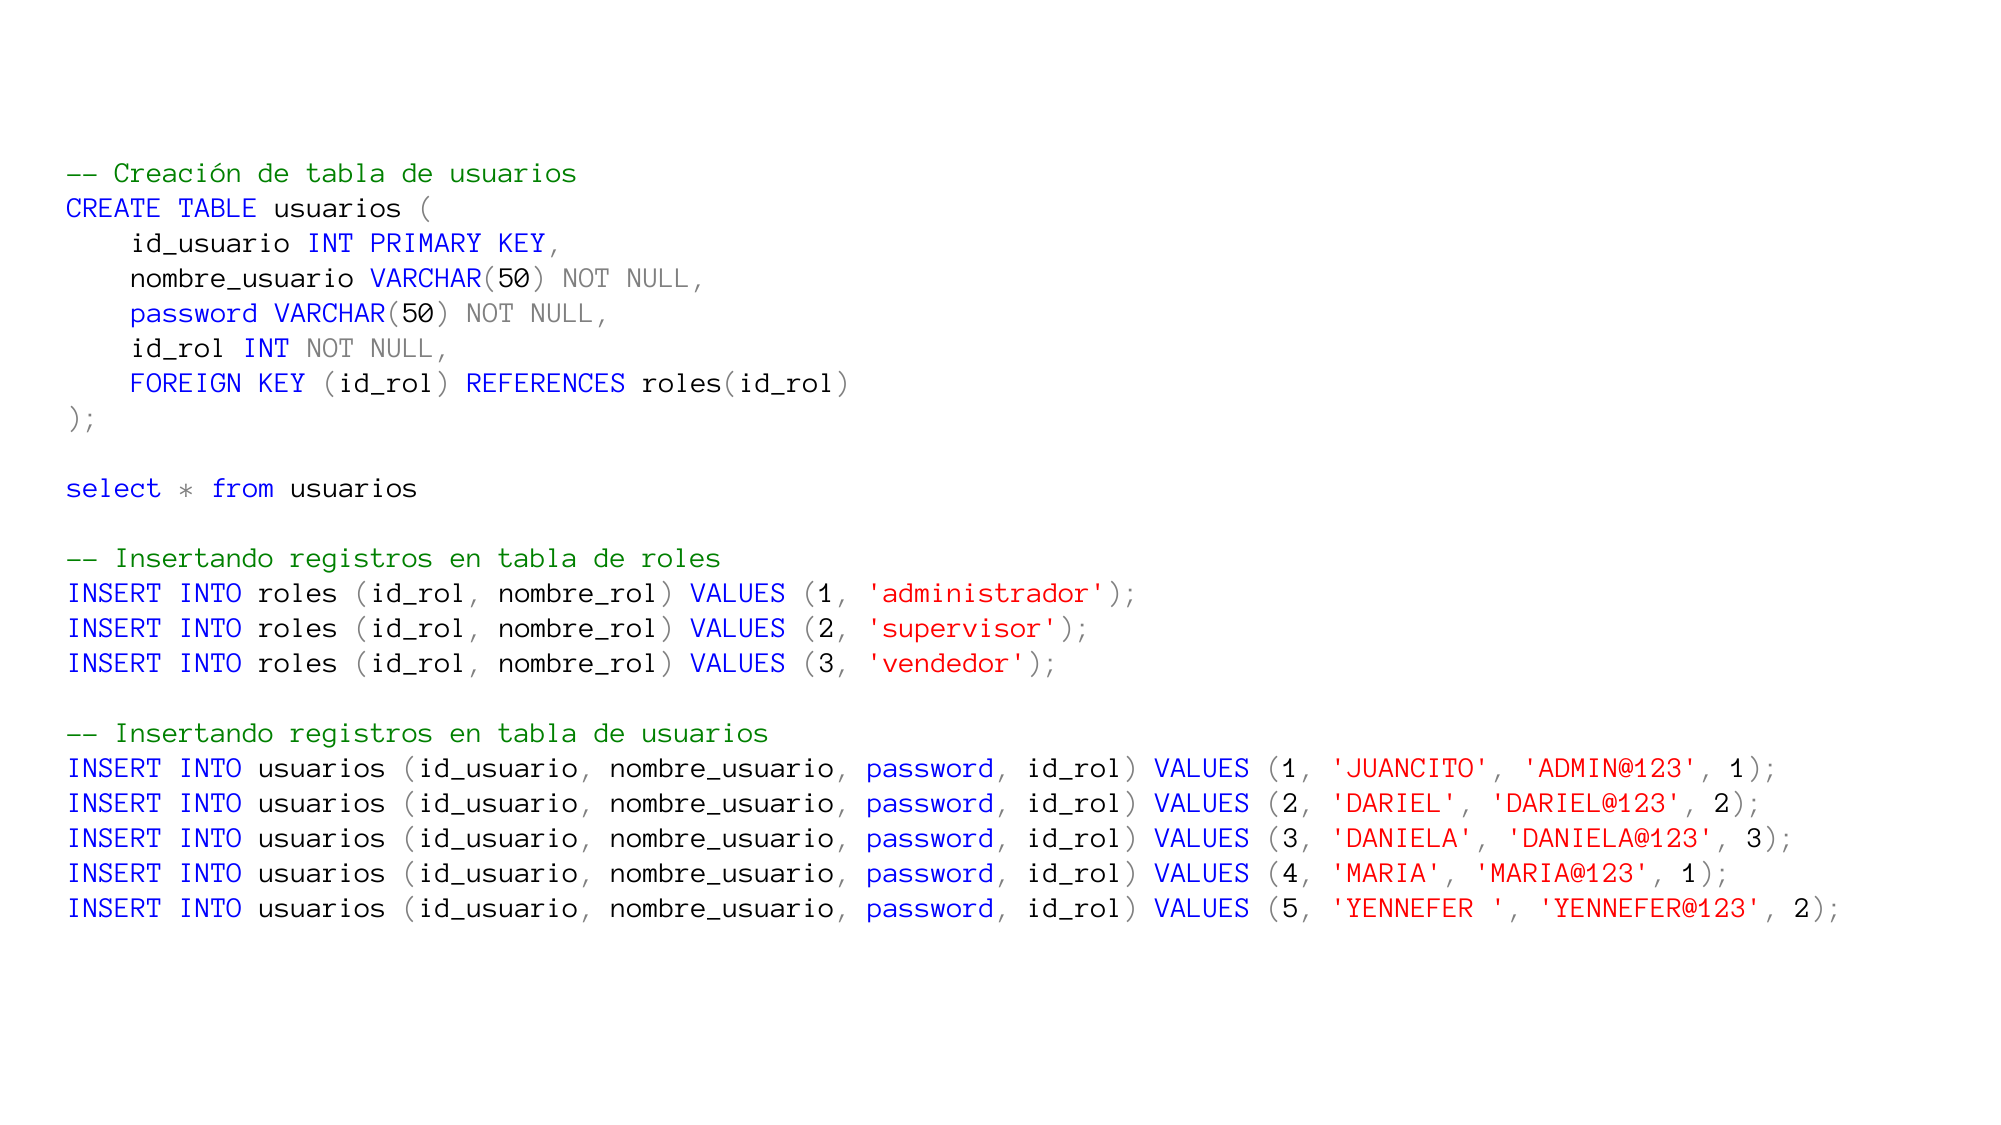

-- Creación de tabla de usuarios
CREATE TABLE usuarios (
    id_usuario INT PRIMARY KEY,
    nombre_usuario VARCHAR(50) NOT NULL,
    password VARCHAR(50) NOT NULL,
    id_rol INT NOT NULL,
    FOREIGN KEY (id_rol) REFERENCES roles(id_rol)
);

select * from usuarios

-- Insertando registros en tabla de roles
INSERT INTO roles (id_rol, nombre_rol) VALUES (1, 'administrador');
INSERT INTO roles (id_rol, nombre_rol) VALUES (2, 'supervisor');
INSERT INTO roles (id_rol, nombre_rol) VALUES (3, 'vendedor');

-- Insertando registros en tabla de usuarios
INSERT INTO usuarios (id_usuario, nombre_usuario, password, id_rol) VALUES (1, 'JUANCITO', 'ADMIN@123', 1);
INSERT INTO usuarios (id_usuario, nombre_usuario, password, id_rol) VALUES (2, 'DARIEL', 'DARIEL@123', 2);
INSERT INTO usuarios (id_usuario, nombre_usuario, password, id_rol) VALUES (3, 'DANIELA', 'DANIELA@123', 3);
INSERT INTO usuarios (id_usuario, nombre_usuario, password, id_rol) VALUES (4, 'MARIA', 'MARIA@123', 1);
INSERT INTO usuarios (id_usuario, nombre_usuario, password, id_rol) VALUES (5, 'YENNEFER ', 'YENNEFER@123', 2);